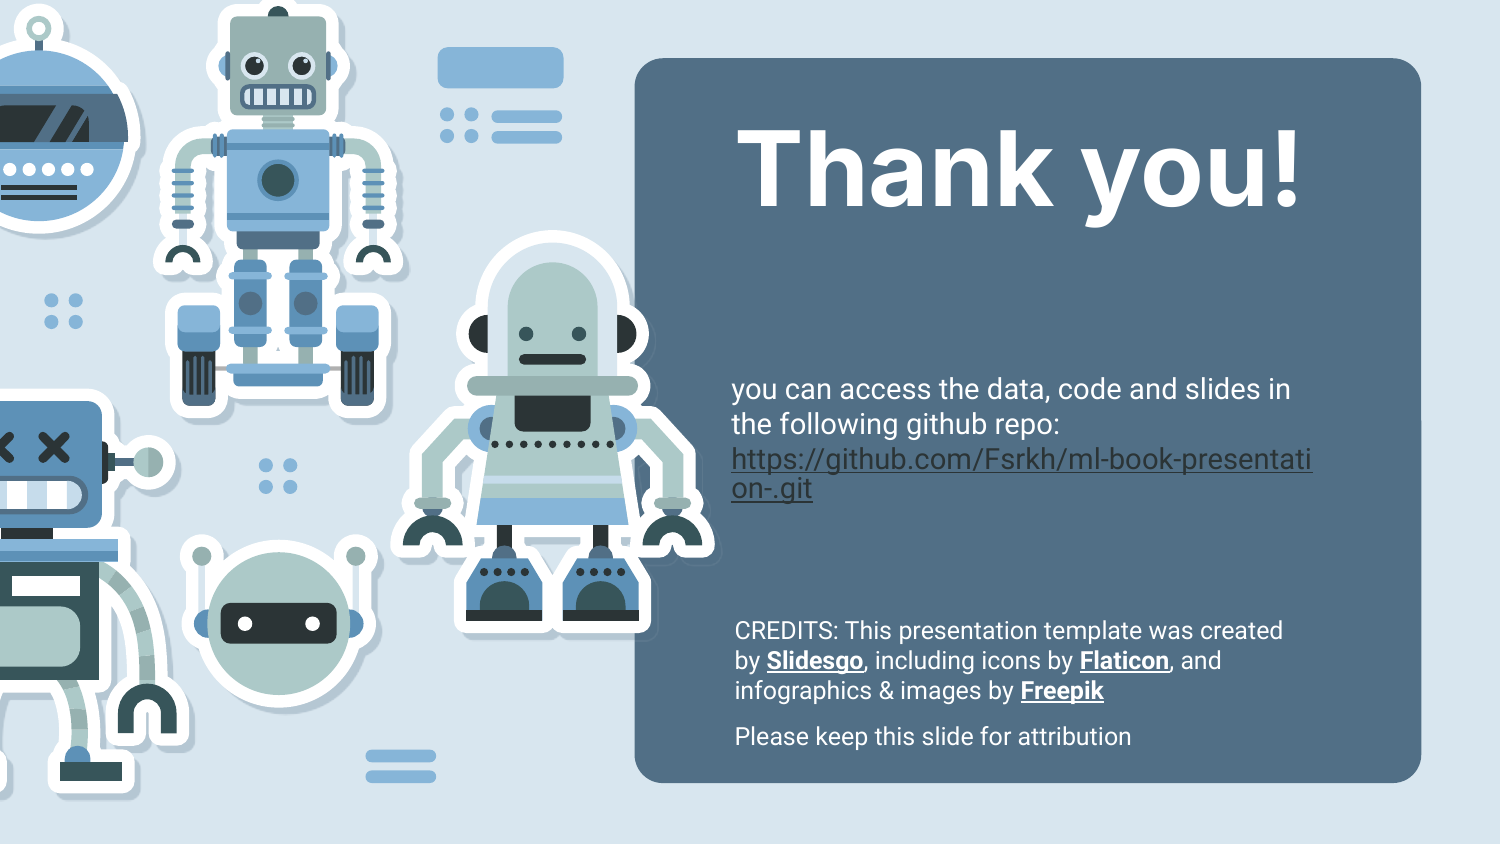

# Thank you!

you can access the data, code and slides in the following github repo:
https://github.com/Fsrkh/ml-book-presentation-.git

Please keep this slide for attribution